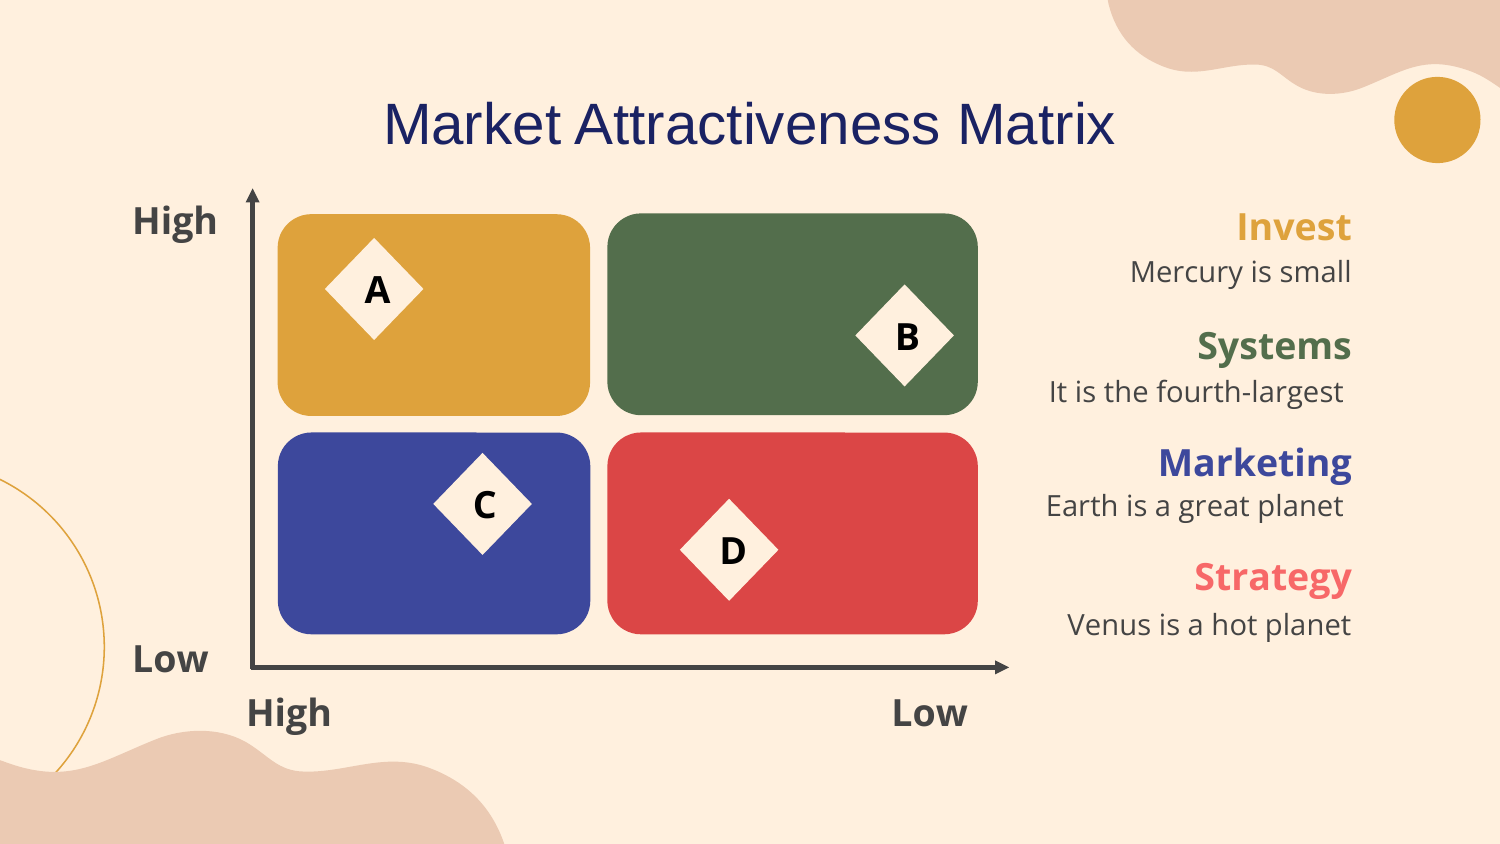

# Market Attractiveness Matrix
Invest
High

A
Mercury is small
B
Systems
It is the fourth-largest
Marketing

C
Earth is a great planet
D
Strategy
Venus is a hot planet
Low
High
Low